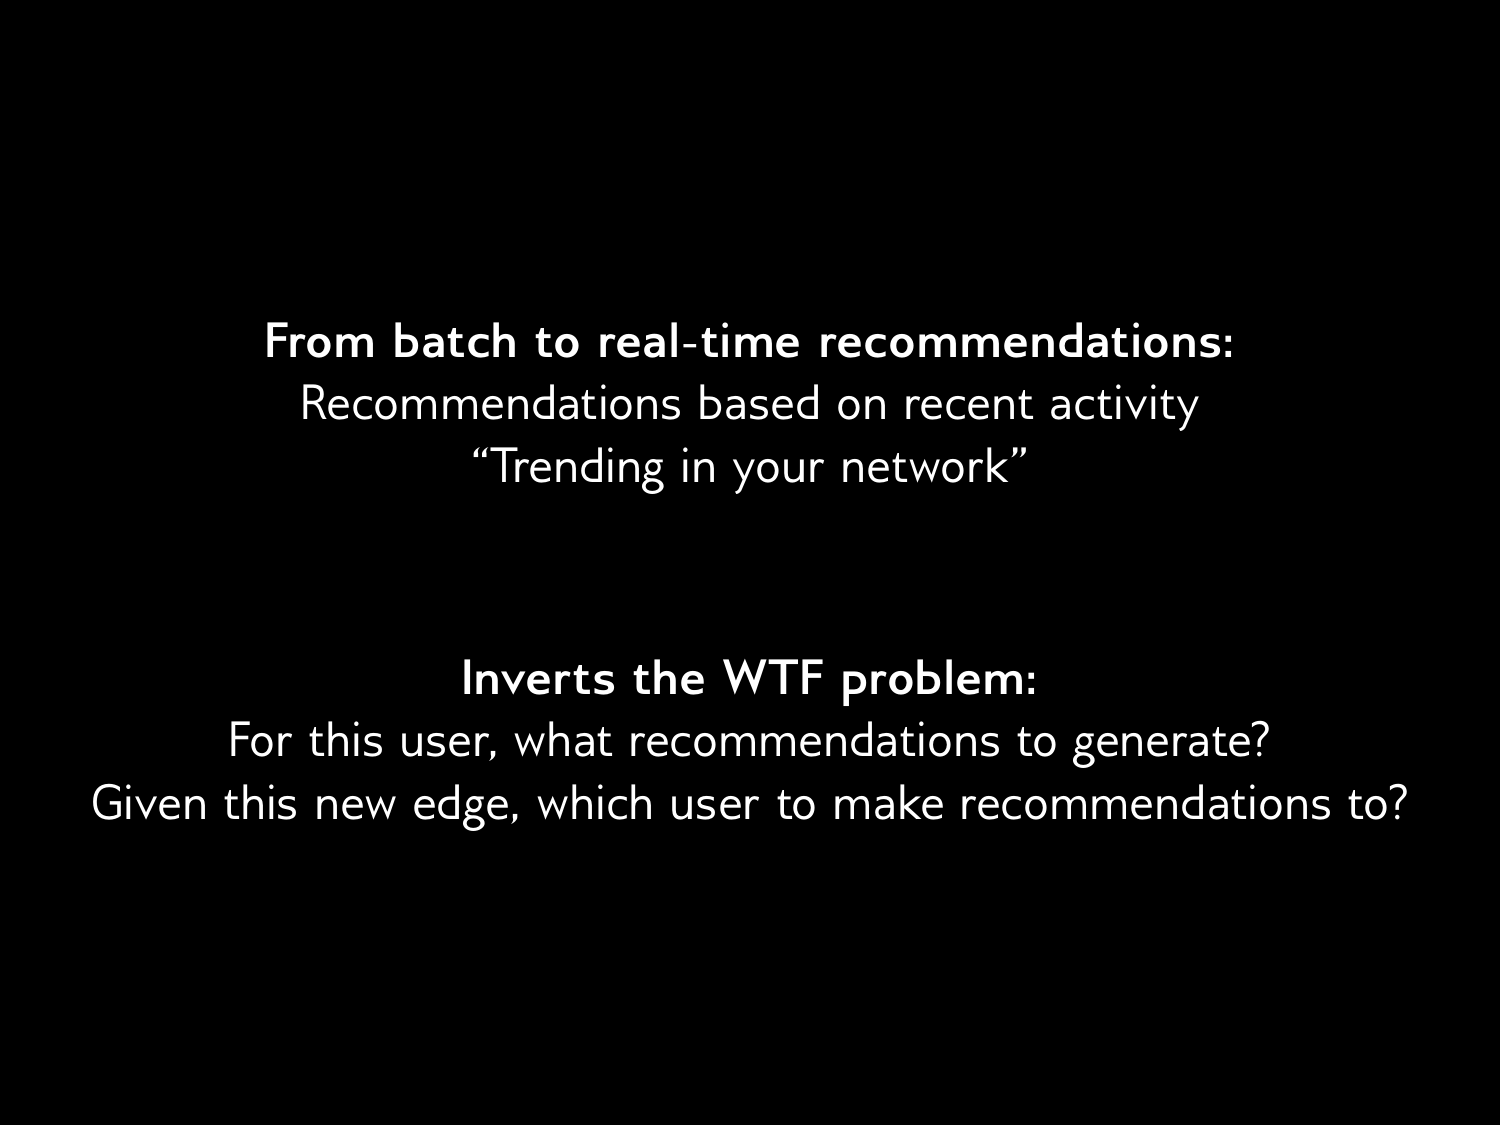

From batch to real-time recommendations:
Recommendations based on recent activity
“Trending in your network”
Inverts the WTF problem:
For this user, what recommendations to generate?
Given this new edge, which user to make recommendations to?